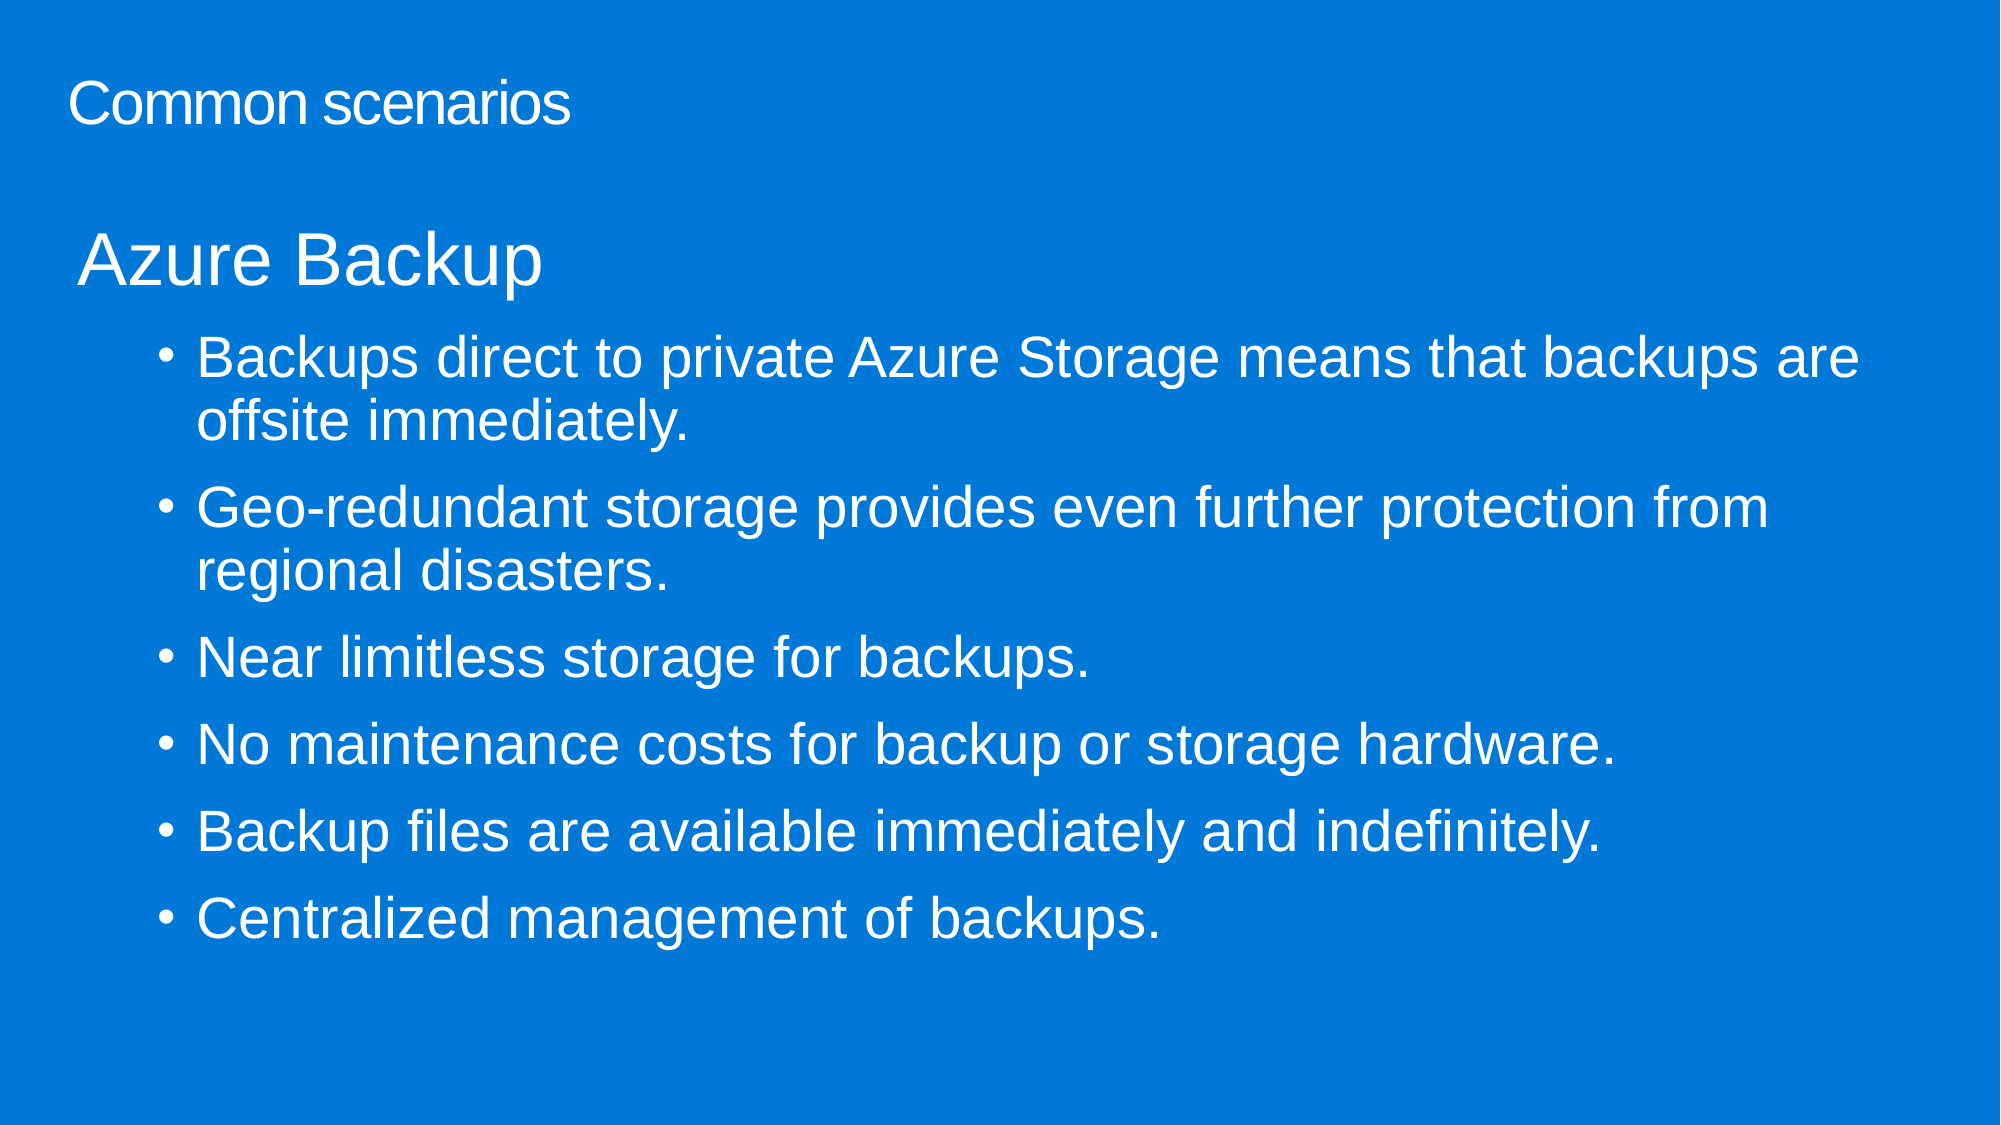

# Common scenarios
Azure Backup
Backups direct to private Azure Storage means that backups are offsite immediately.
Geo-redundant storage provides even further protection from regional disasters.
Near limitless storage for backups.
No maintenance costs for backup or storage hardware.
Backup files are available immediately and indefinitely.
Centralized management of backups.